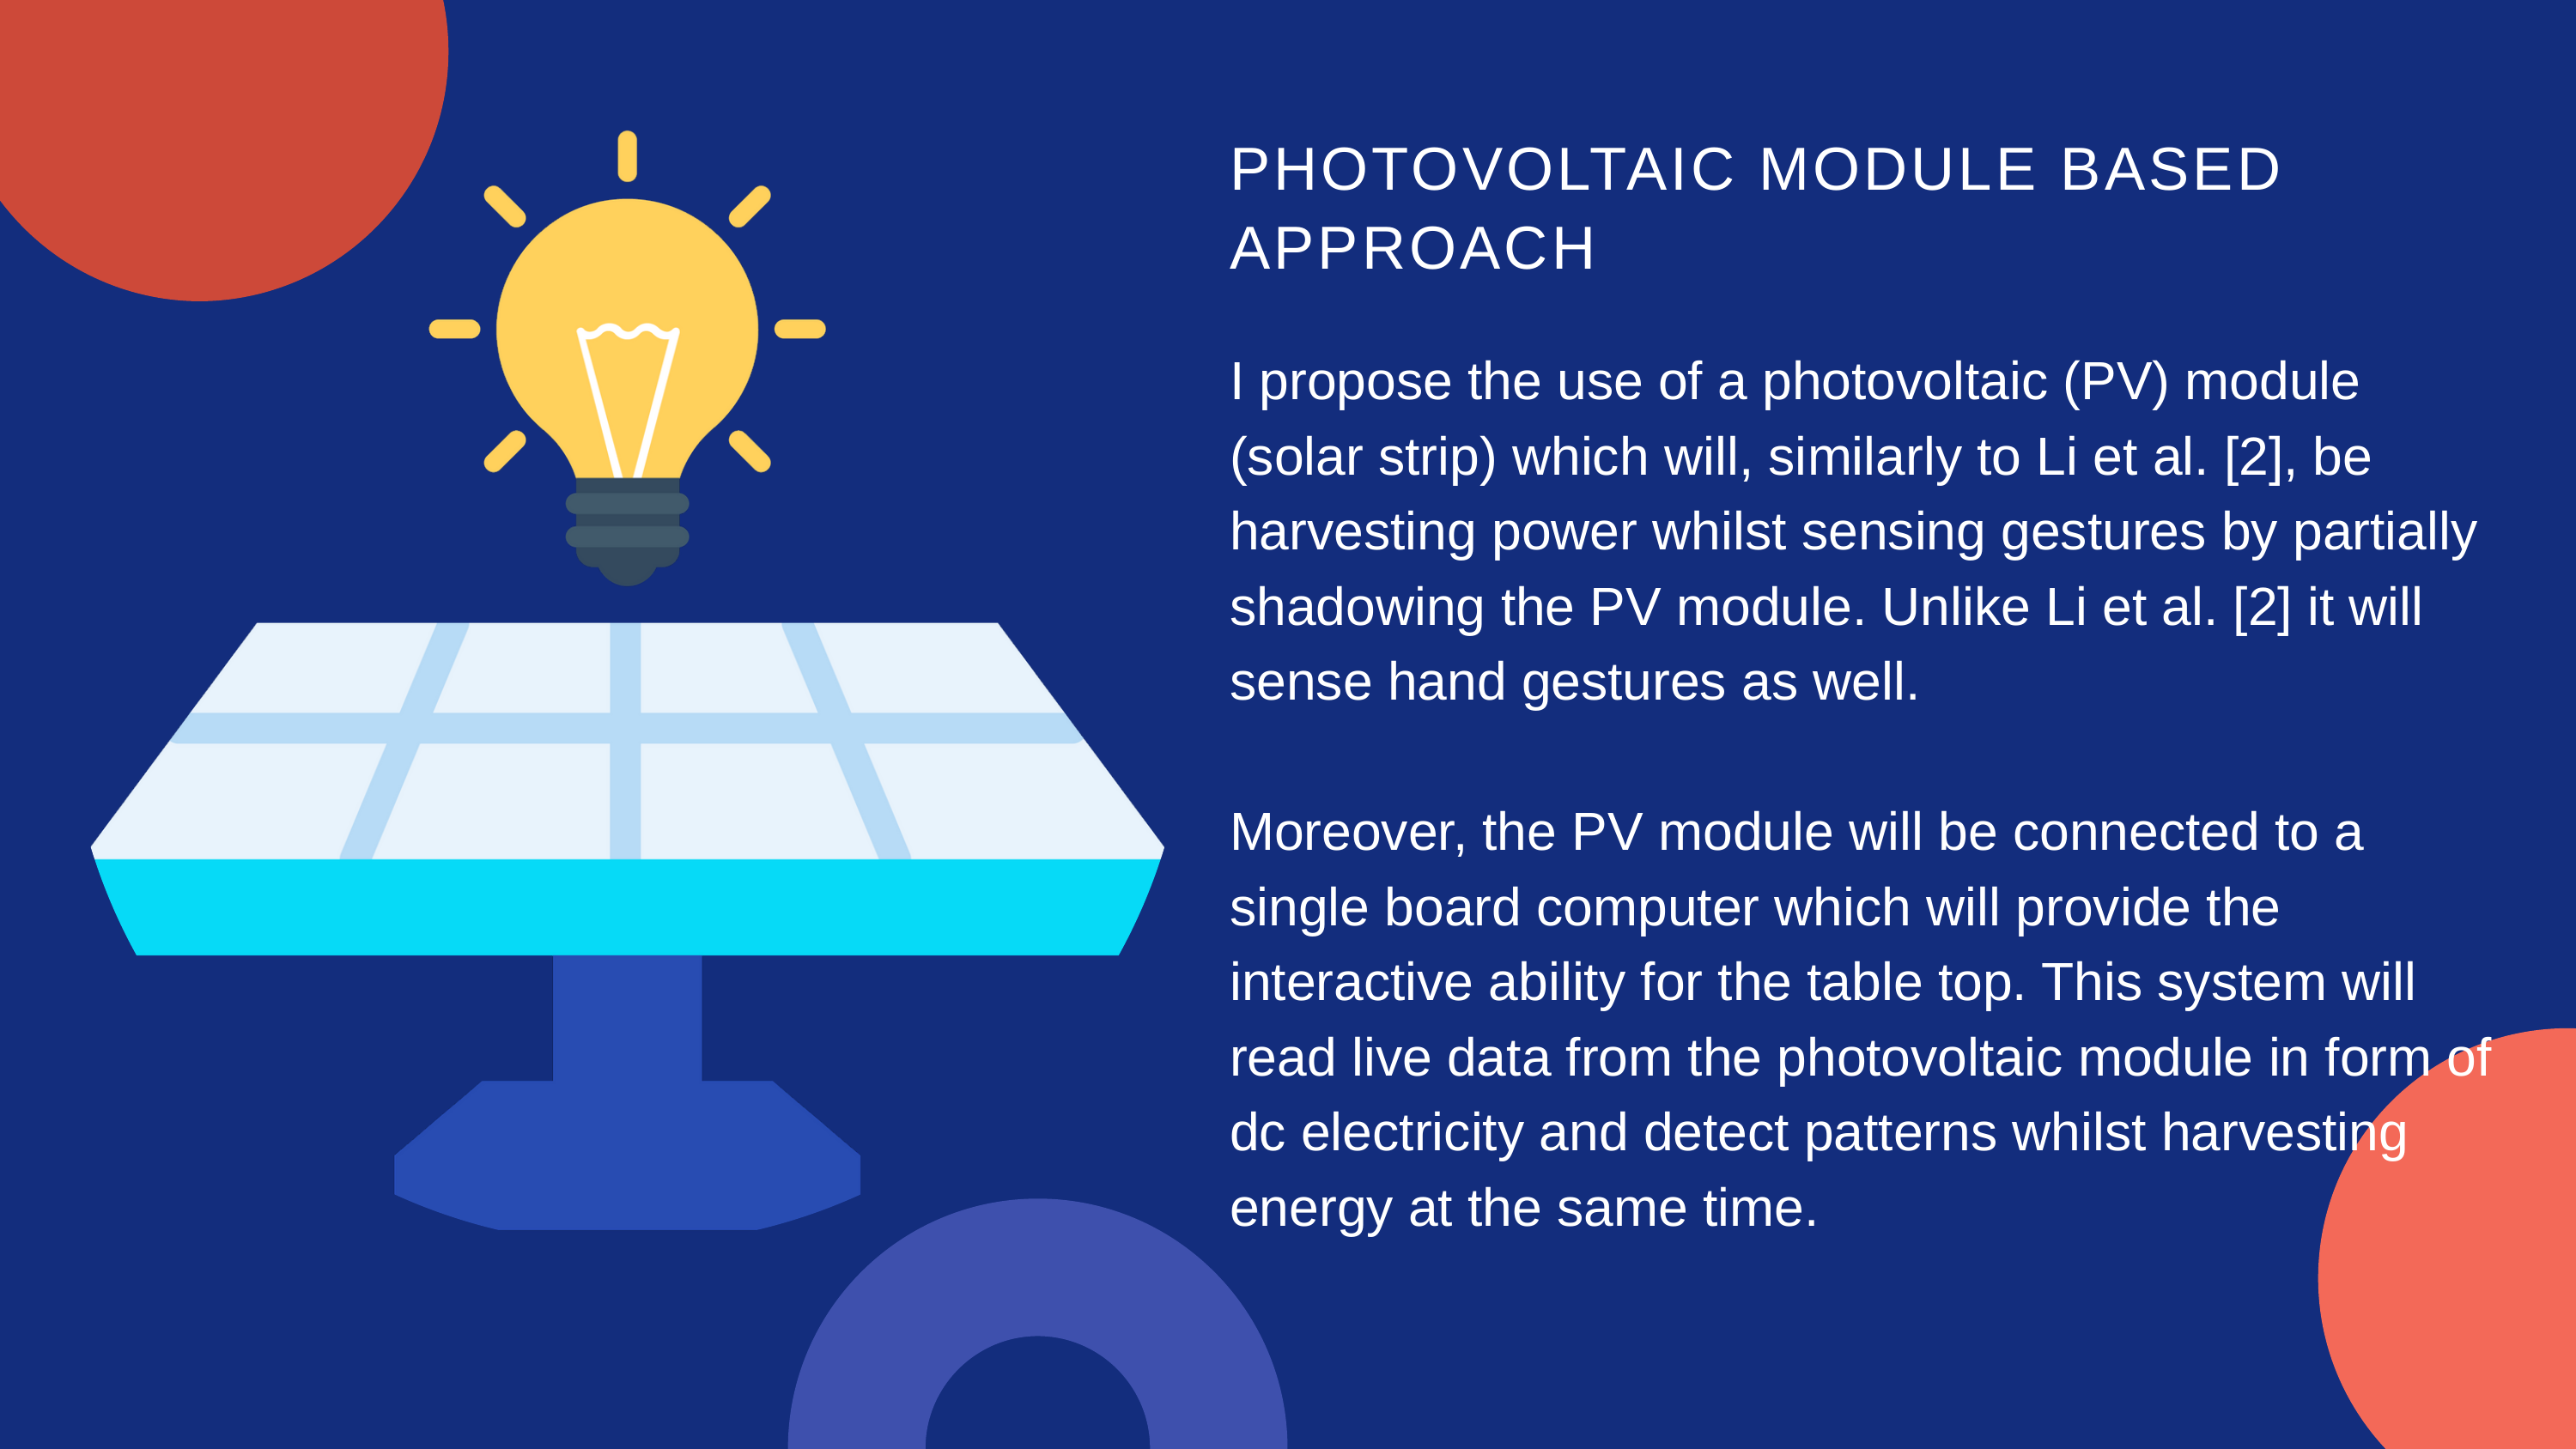

PHOTOVOLTAIC MODULE BASED APPROACH
I propose the use of a photovoltaic (PV) module (solar strip) which will, similarly to Li et al. [2], be harvesting power whilst sensing gestures by partially shadowing the PV module. Unlike Li et al. [2] it will sense hand gestures as well.

Moreover, the PV module will be connected to a single board computer which will provide the interactive ability for the table top. This system will read live data from the photovoltaic module in form of dc electricity and detect patterns whilst harvesting energy at the same time.